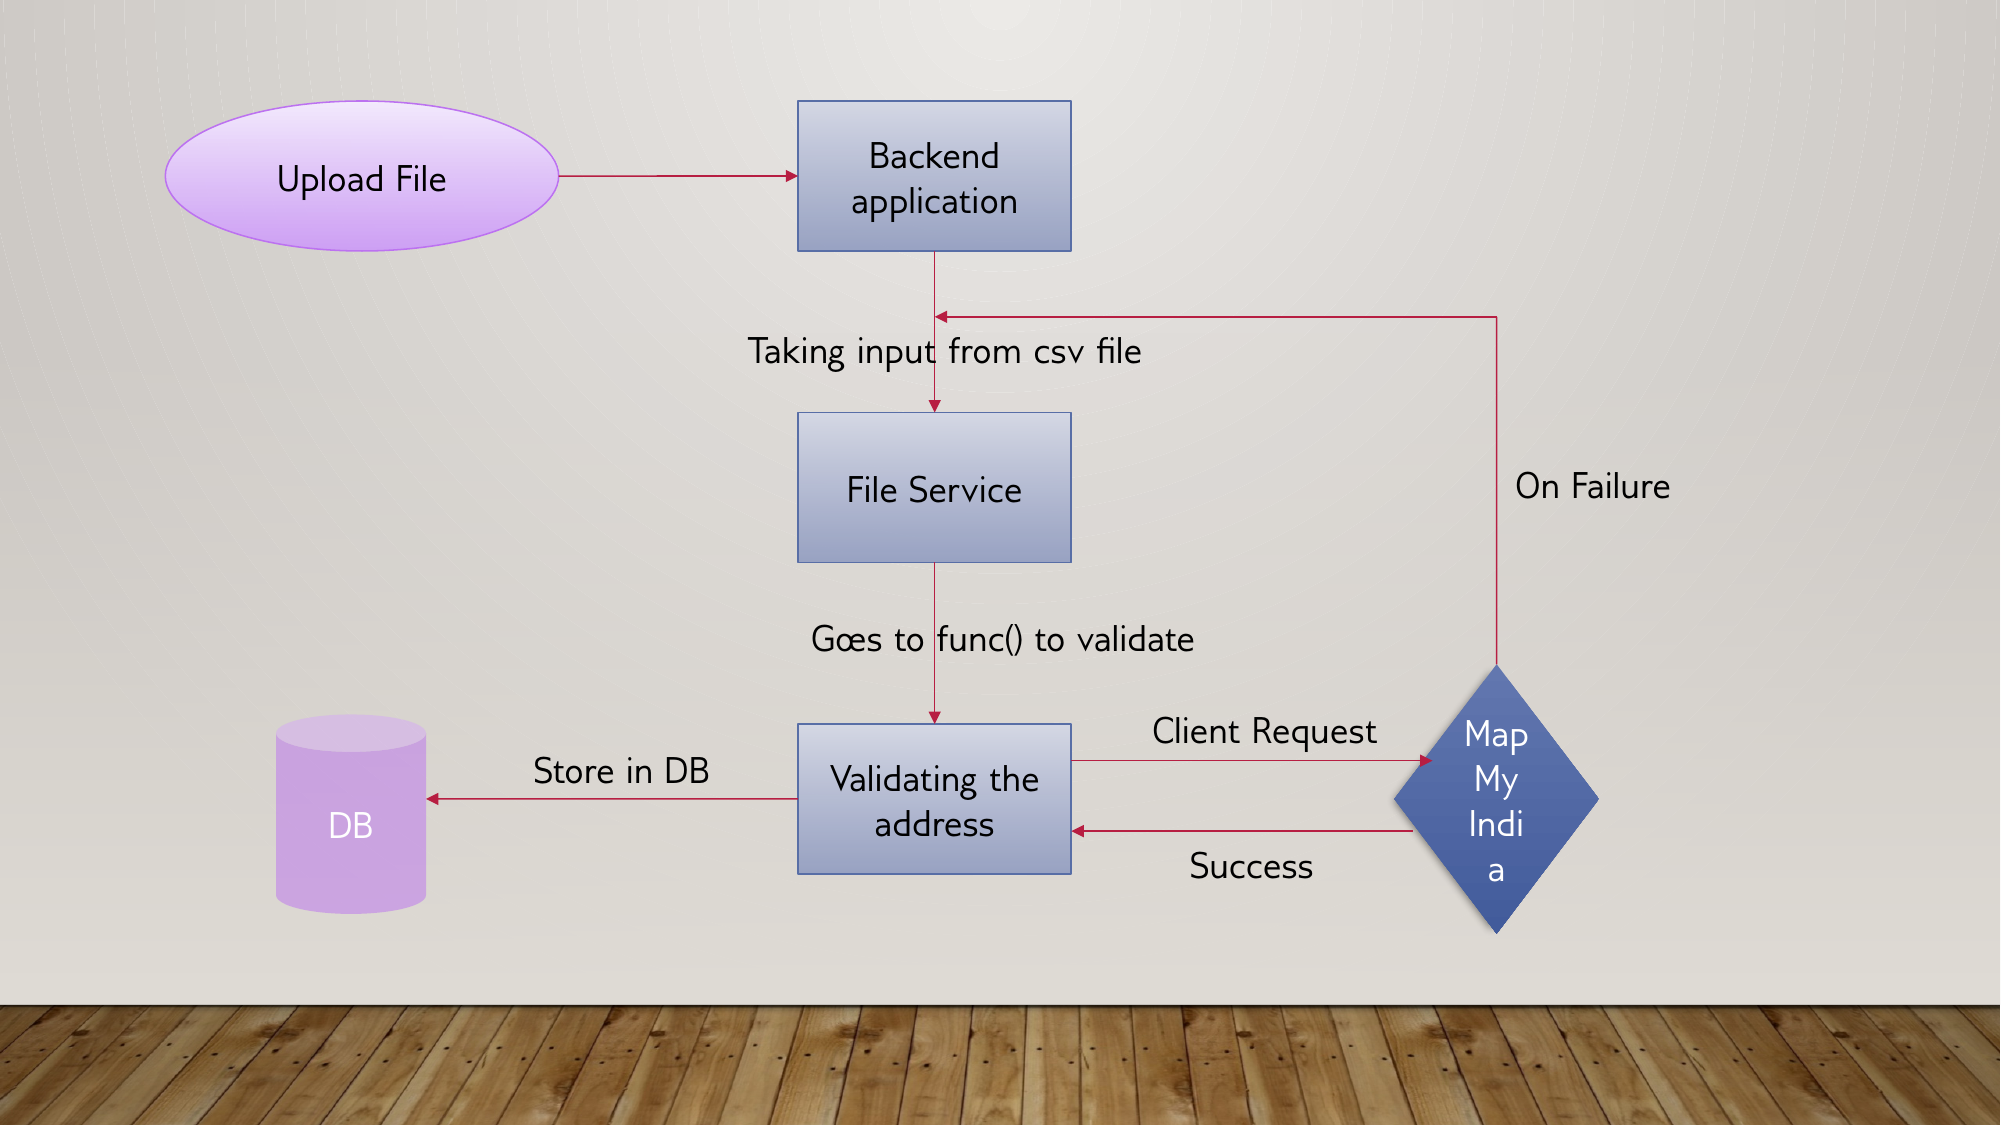

Upload File
Backend application
Taking input from csv file
File Service
On Failure
Goes to func() to validate
Map My India
Client Request
DB
Validating the address
Store in DB
Success